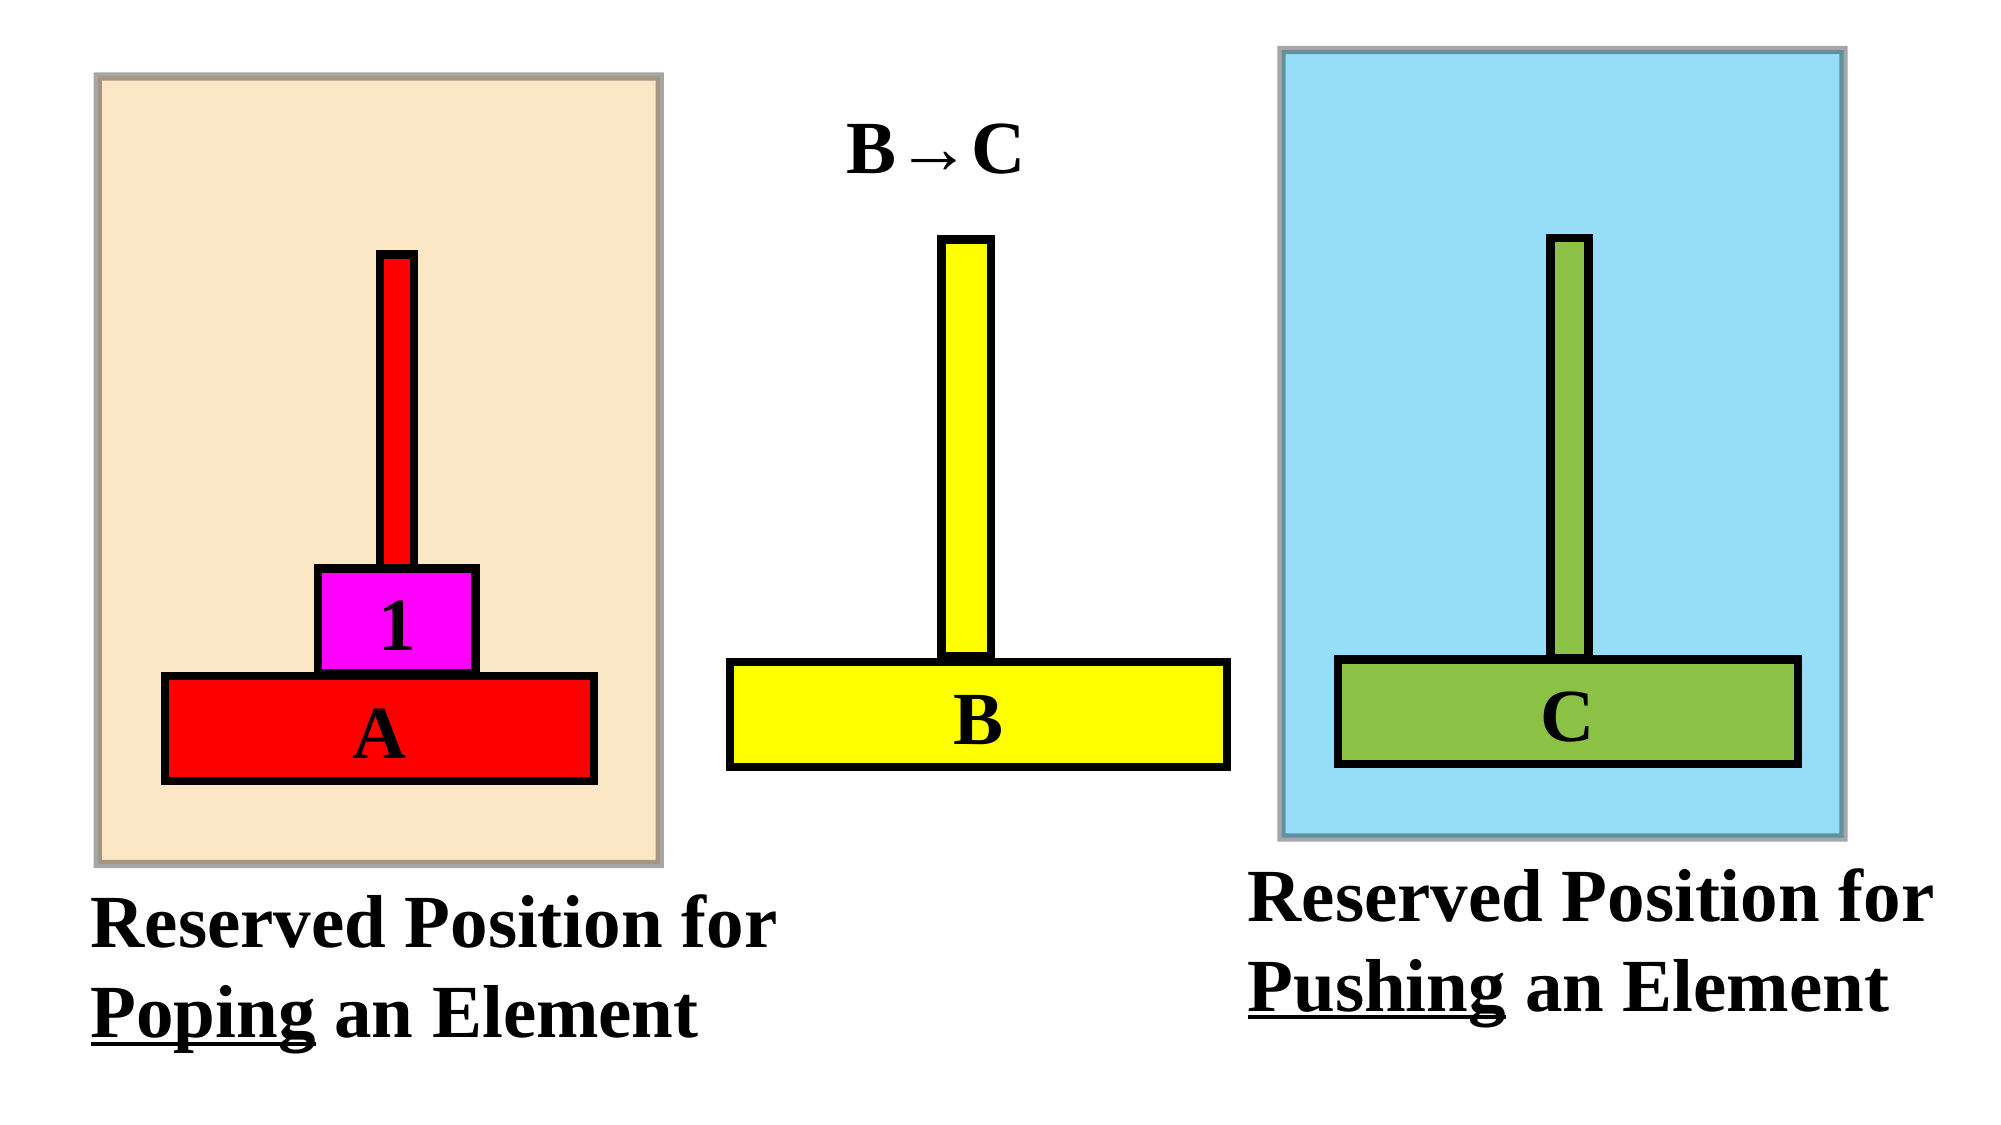

Reserved Position for Pushing an Element

A
1
Reserved Position for Poping an Element
B→C

C

B